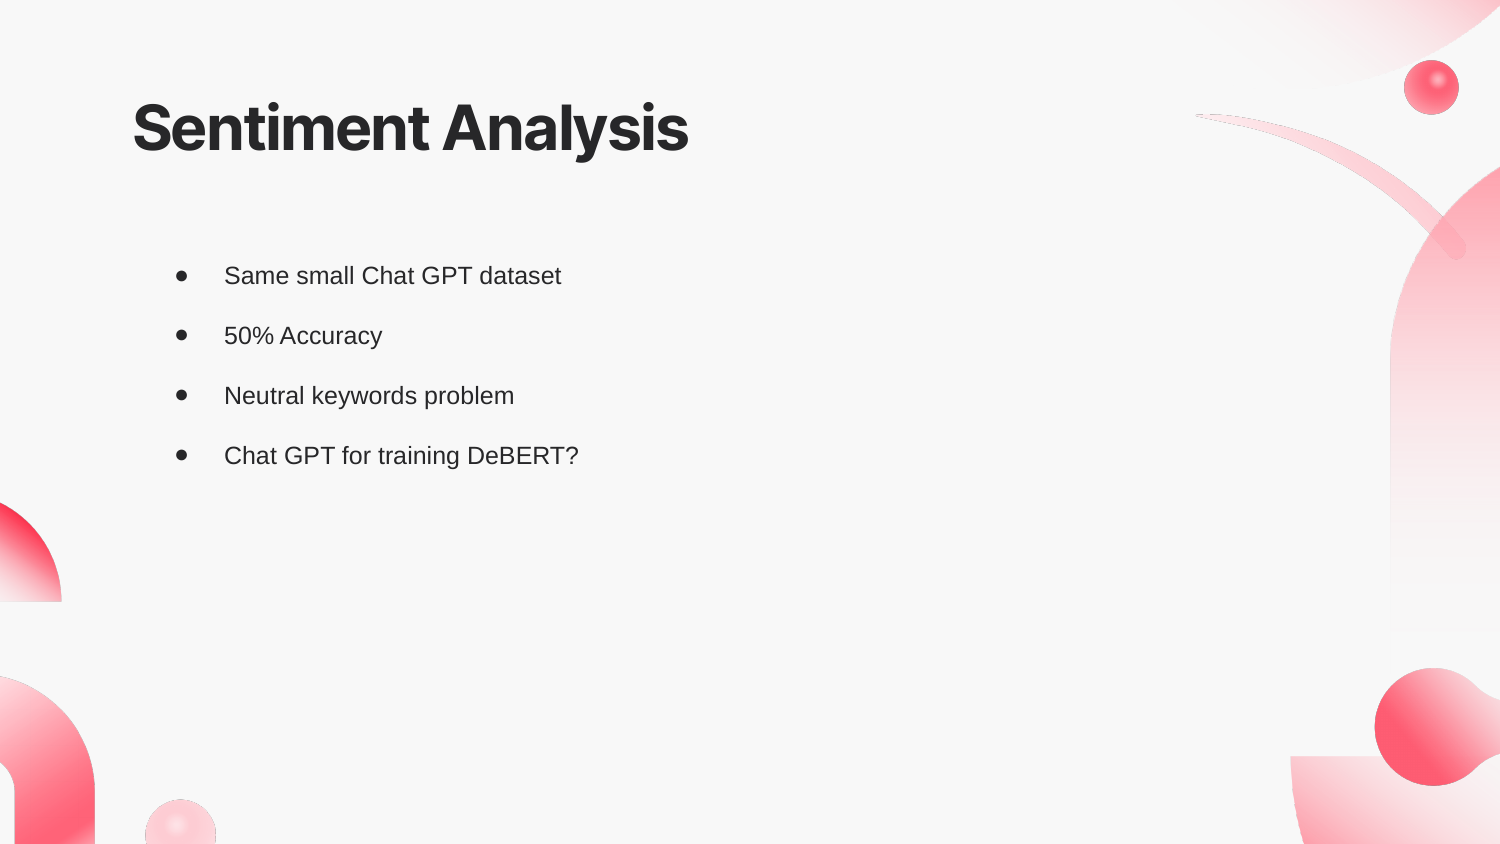

# Sentiment Analysis
Same small Chat GPT dataset
50% Accuracy
Neutral keywords problem
Chat GPT for training DeBERT?